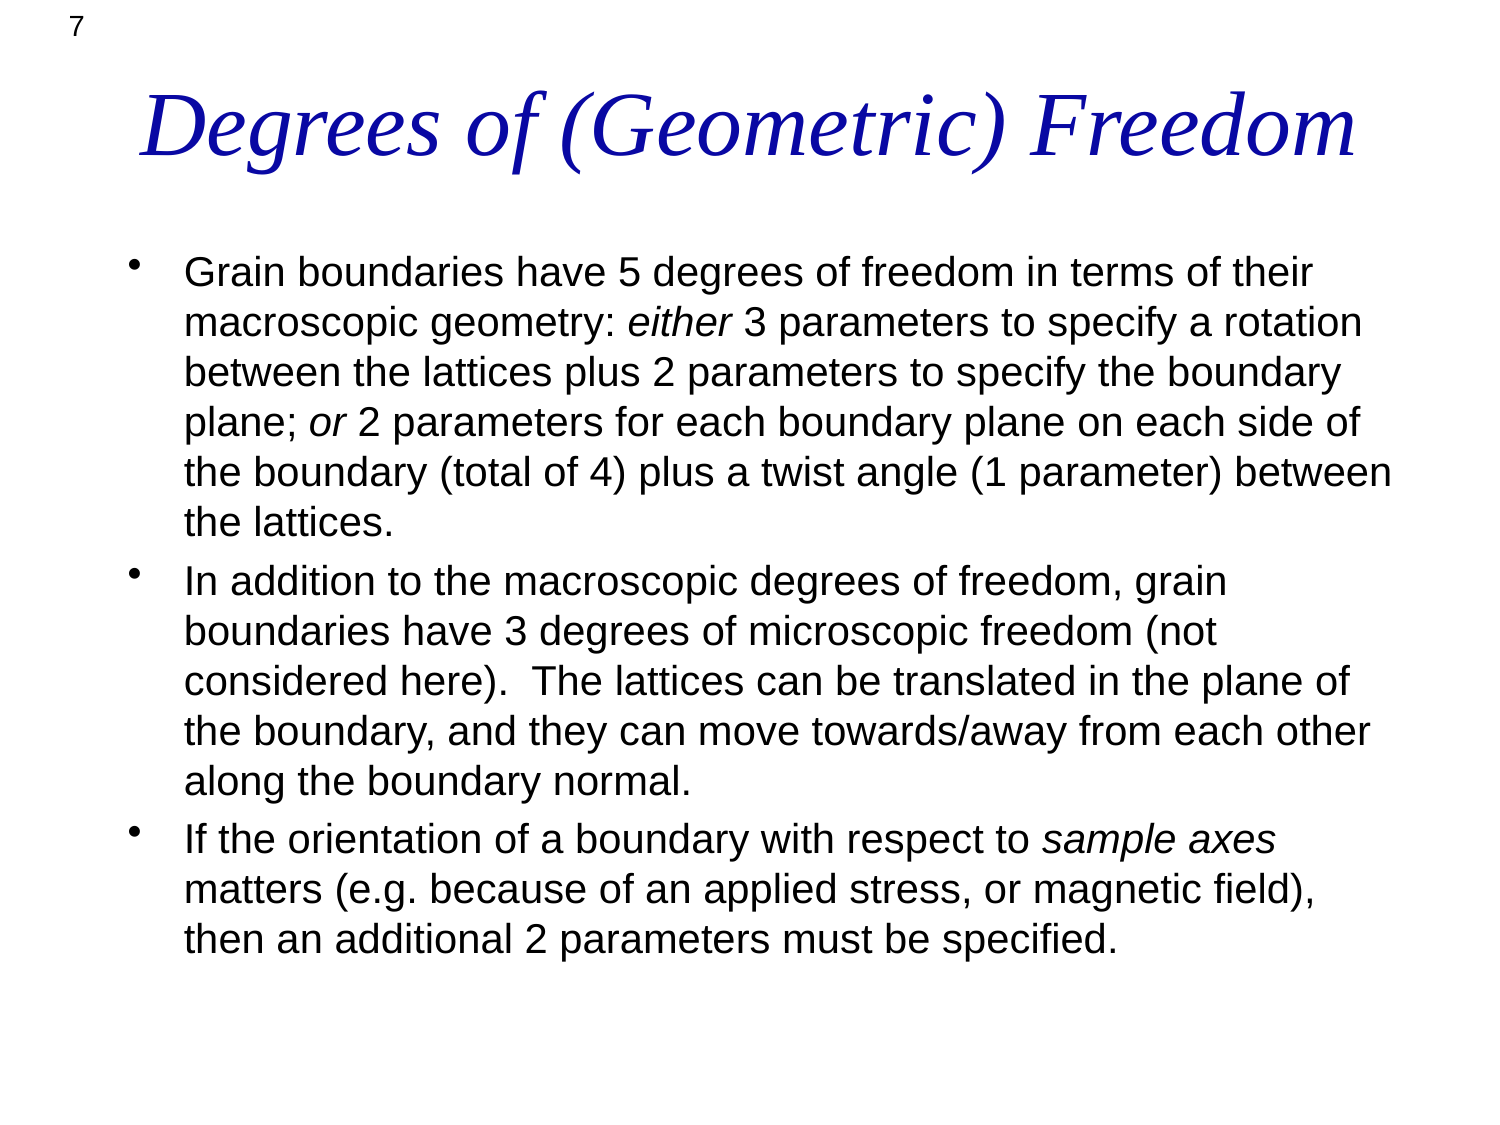

7
# Degrees of (Geometric) Freedom
Grain boundaries have 5 degrees of freedom in terms of their macroscopic geometry: either 3 parameters to specify a rotation between the lattices plus 2 parameters to specify the boundary plane; or 2 parameters for each boundary plane on each side of the boundary (total of 4) plus a twist angle (1 parameter) between the lattices.
In addition to the macroscopic degrees of freedom, grain boundaries have 3 degrees of microscopic freedom (not considered here).  The lattices can be translated in the plane of the boundary, and they can move towards/away from each other along the boundary normal.
If the orientation of a boundary with respect to sample axes matters (e.g. because of an applied stress, or magnetic field), then an additional 2 parameters must be specified.